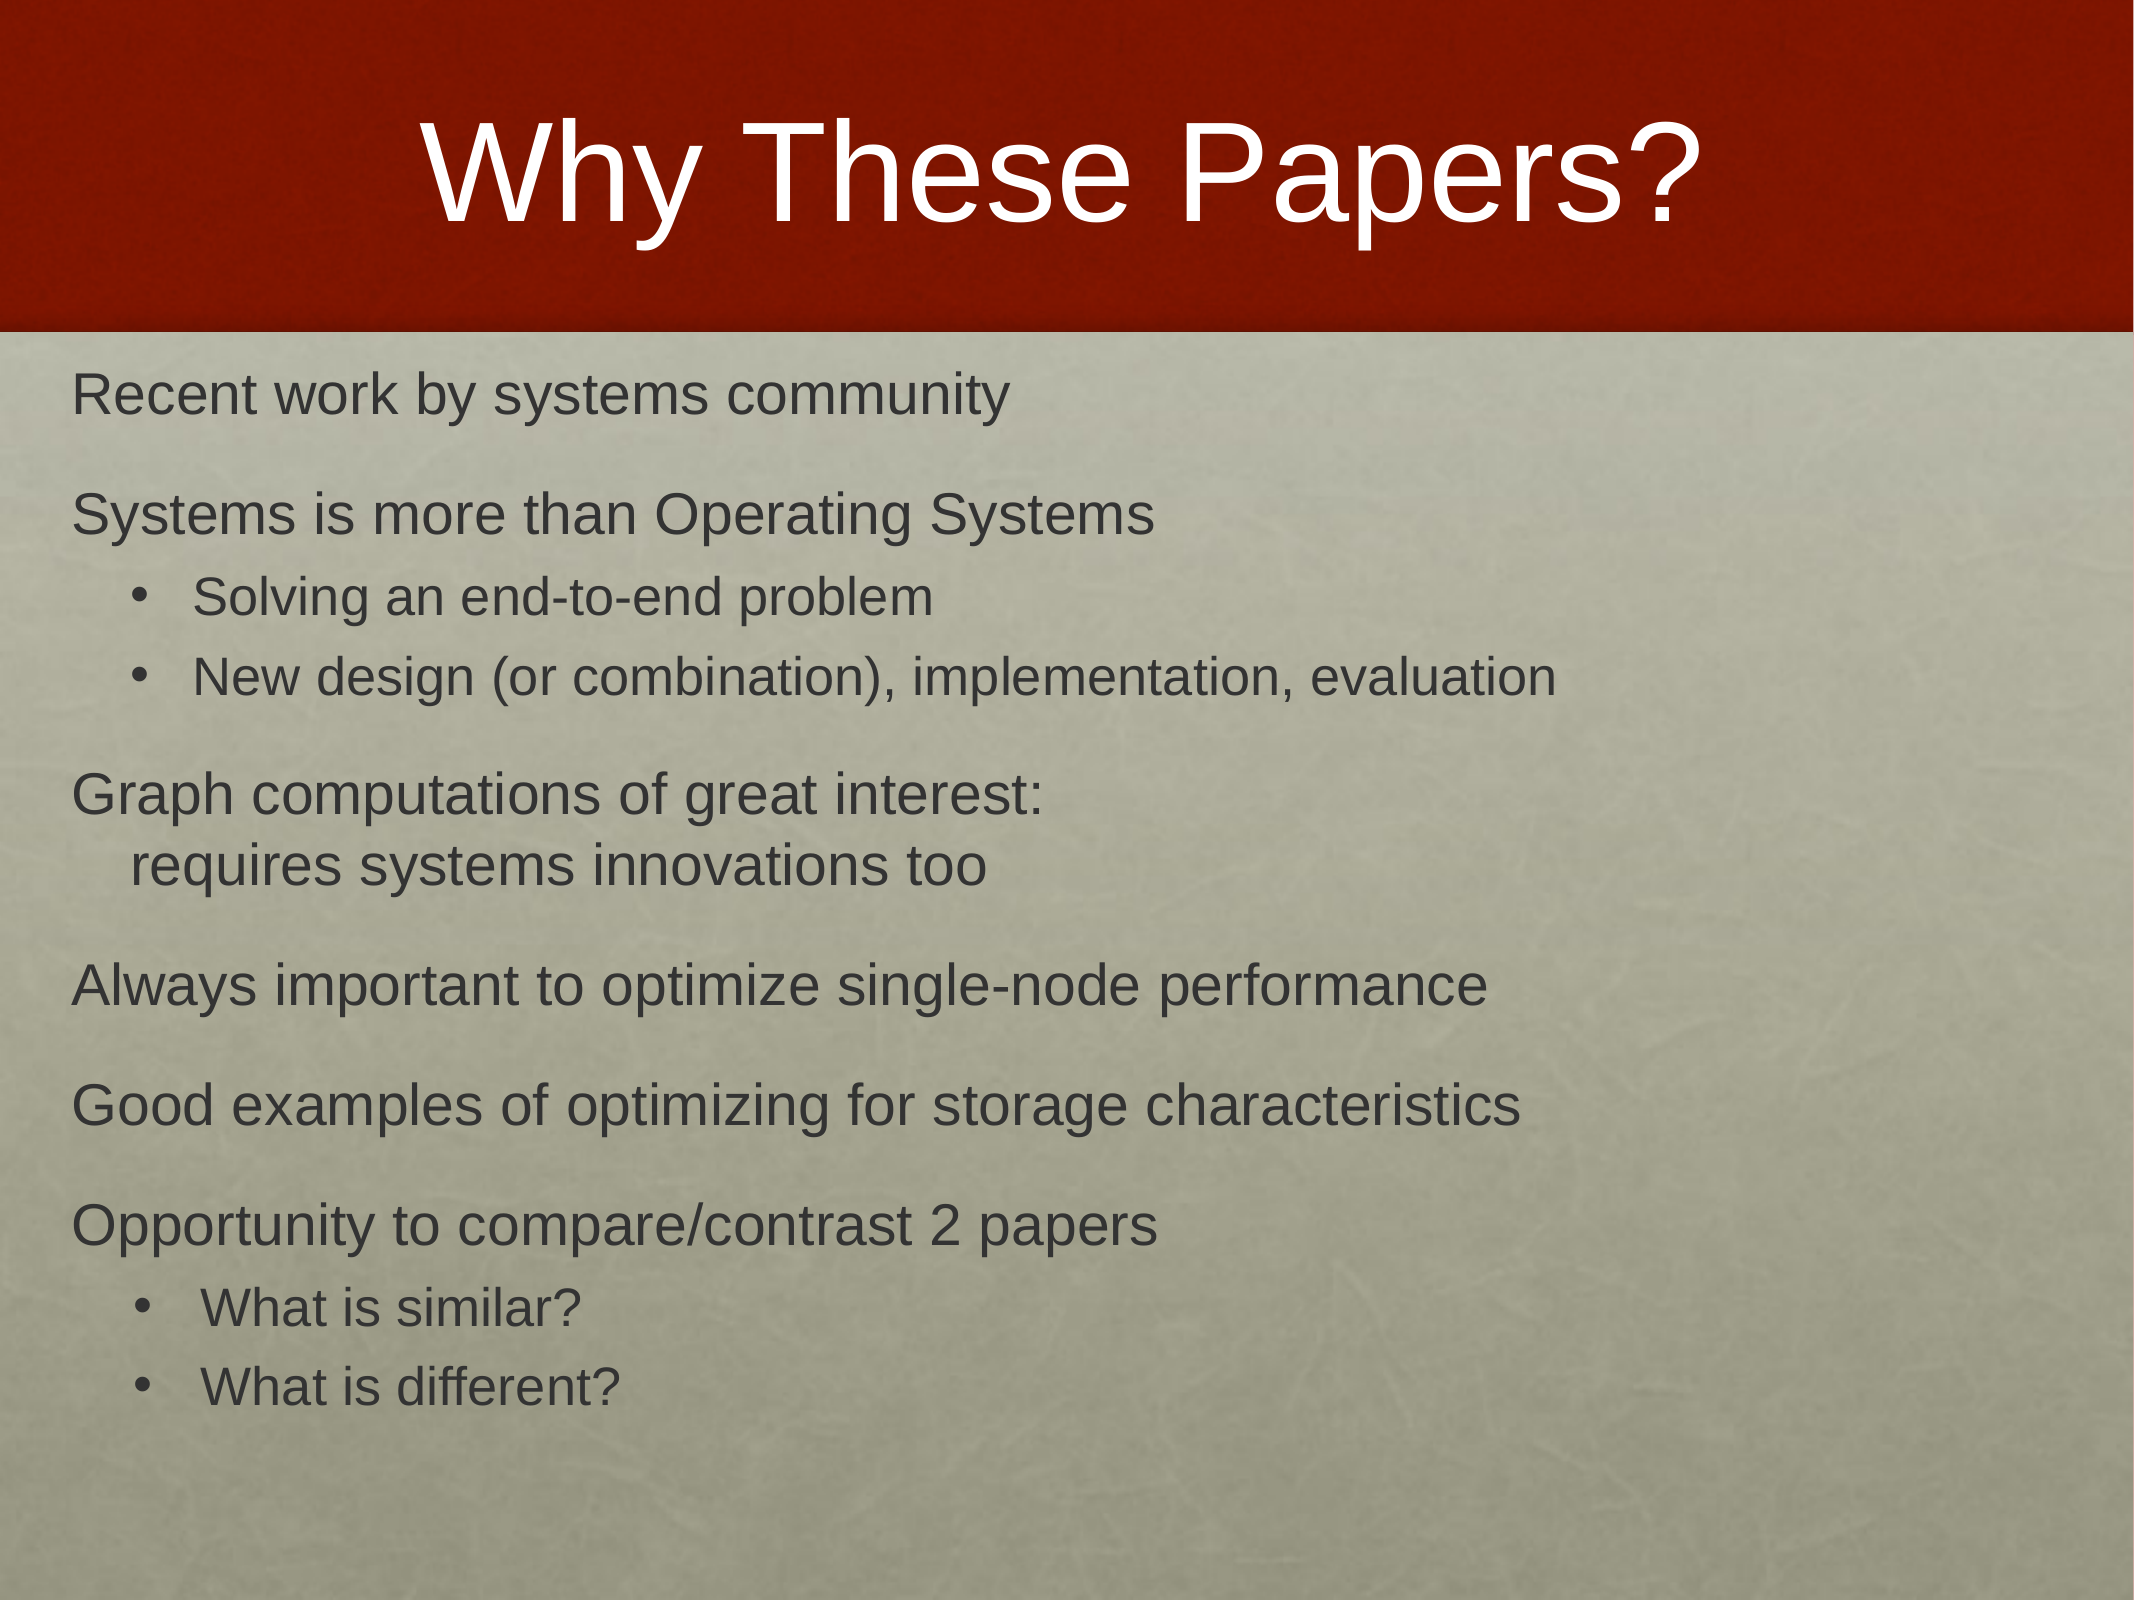

# Why These Papers?
Recent work by systems community
Systems is more than Operating Systems
Solving an end-to-end problem
New design (or combination), implementation, evaluation
Graph computations of great interest:
requires systems innovations too
Always important to optimize single-node performance
Good examples of optimizing for storage characteristics
Opportunity to compare/contrast 2 papers
What is similar?
What is different?